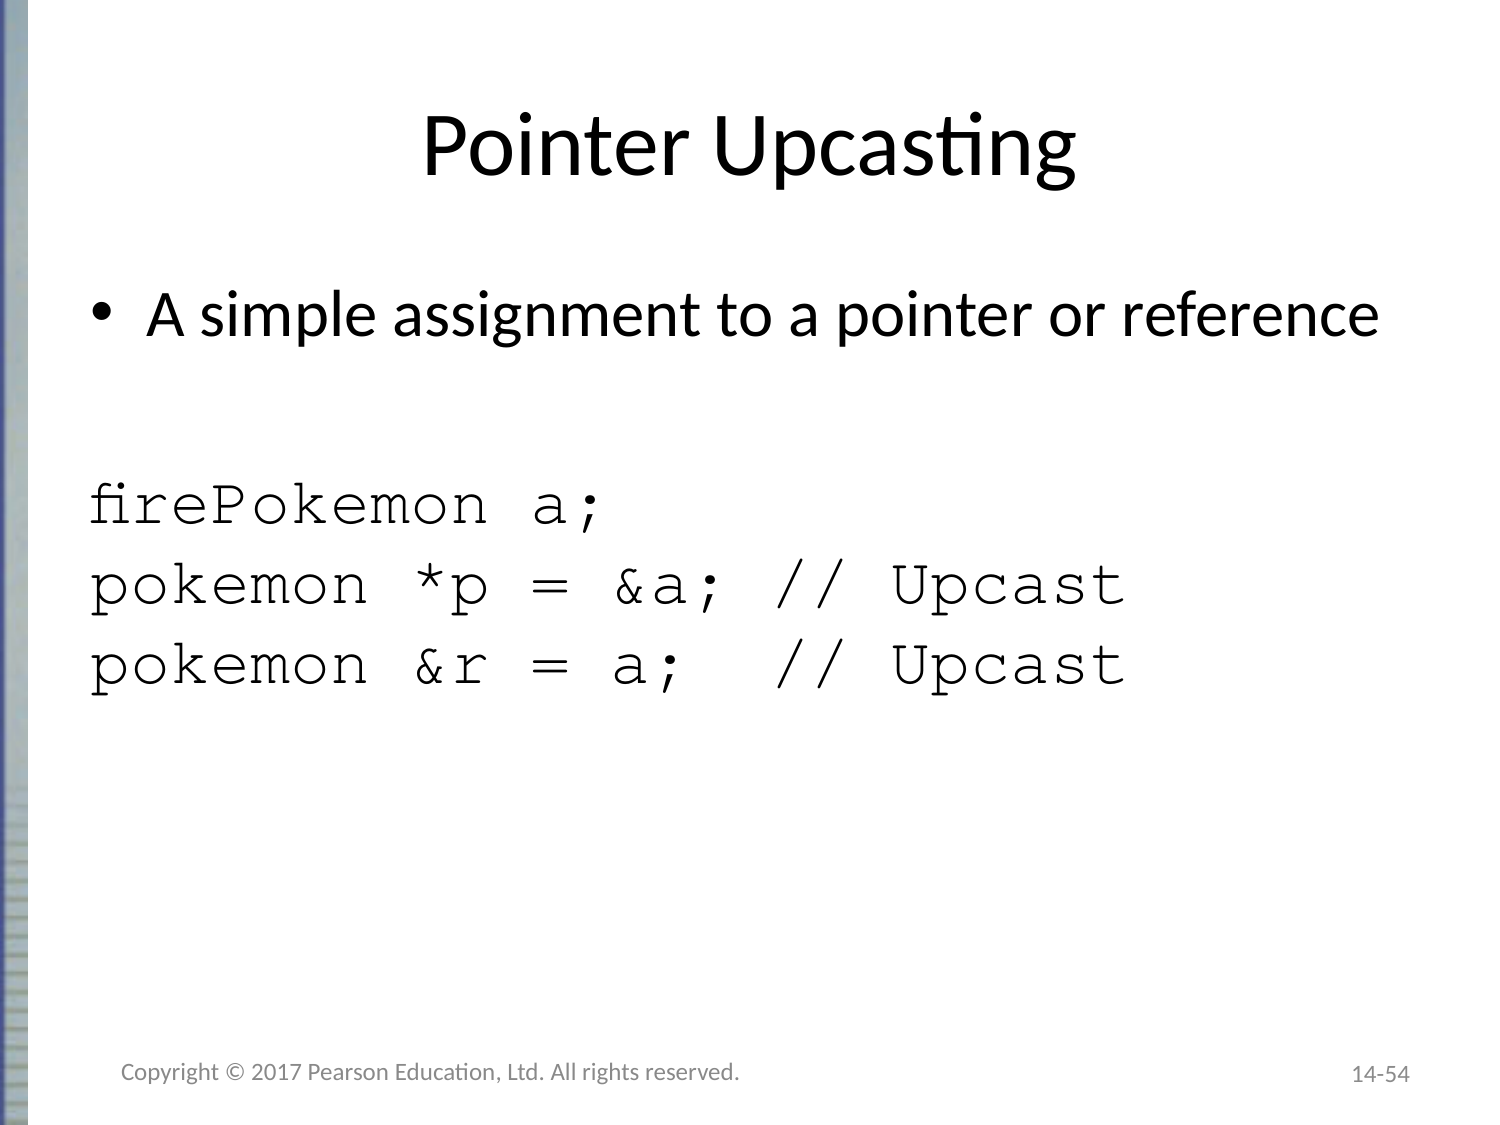

# Pointer Upcasting
A simple assignment to a pointer or reference

firePokemon a;
pokemon *p = &a; // Upcast
pokemon &r = a;  // Upcast
Copyright © 2017 Pearson Education, Ltd. All rights reserved.
14-54